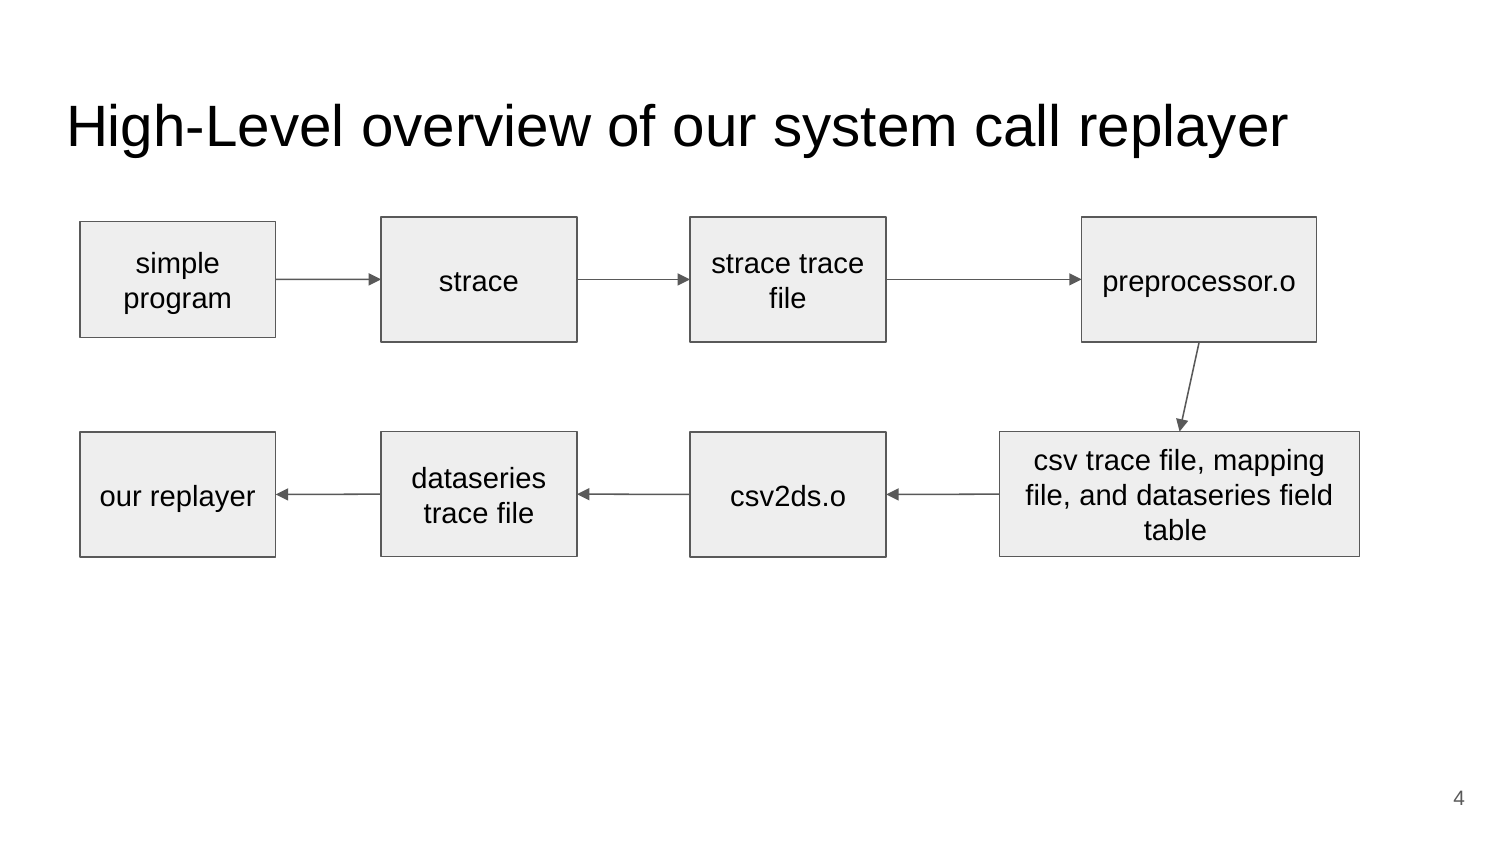

# High-Level overview of our system call replayer

strace
strace trace file
preprocessor.o
simple program
dataseries trace file
csv trace file, mapping file, and dataseries field table
our replayer
csv2ds.o
4